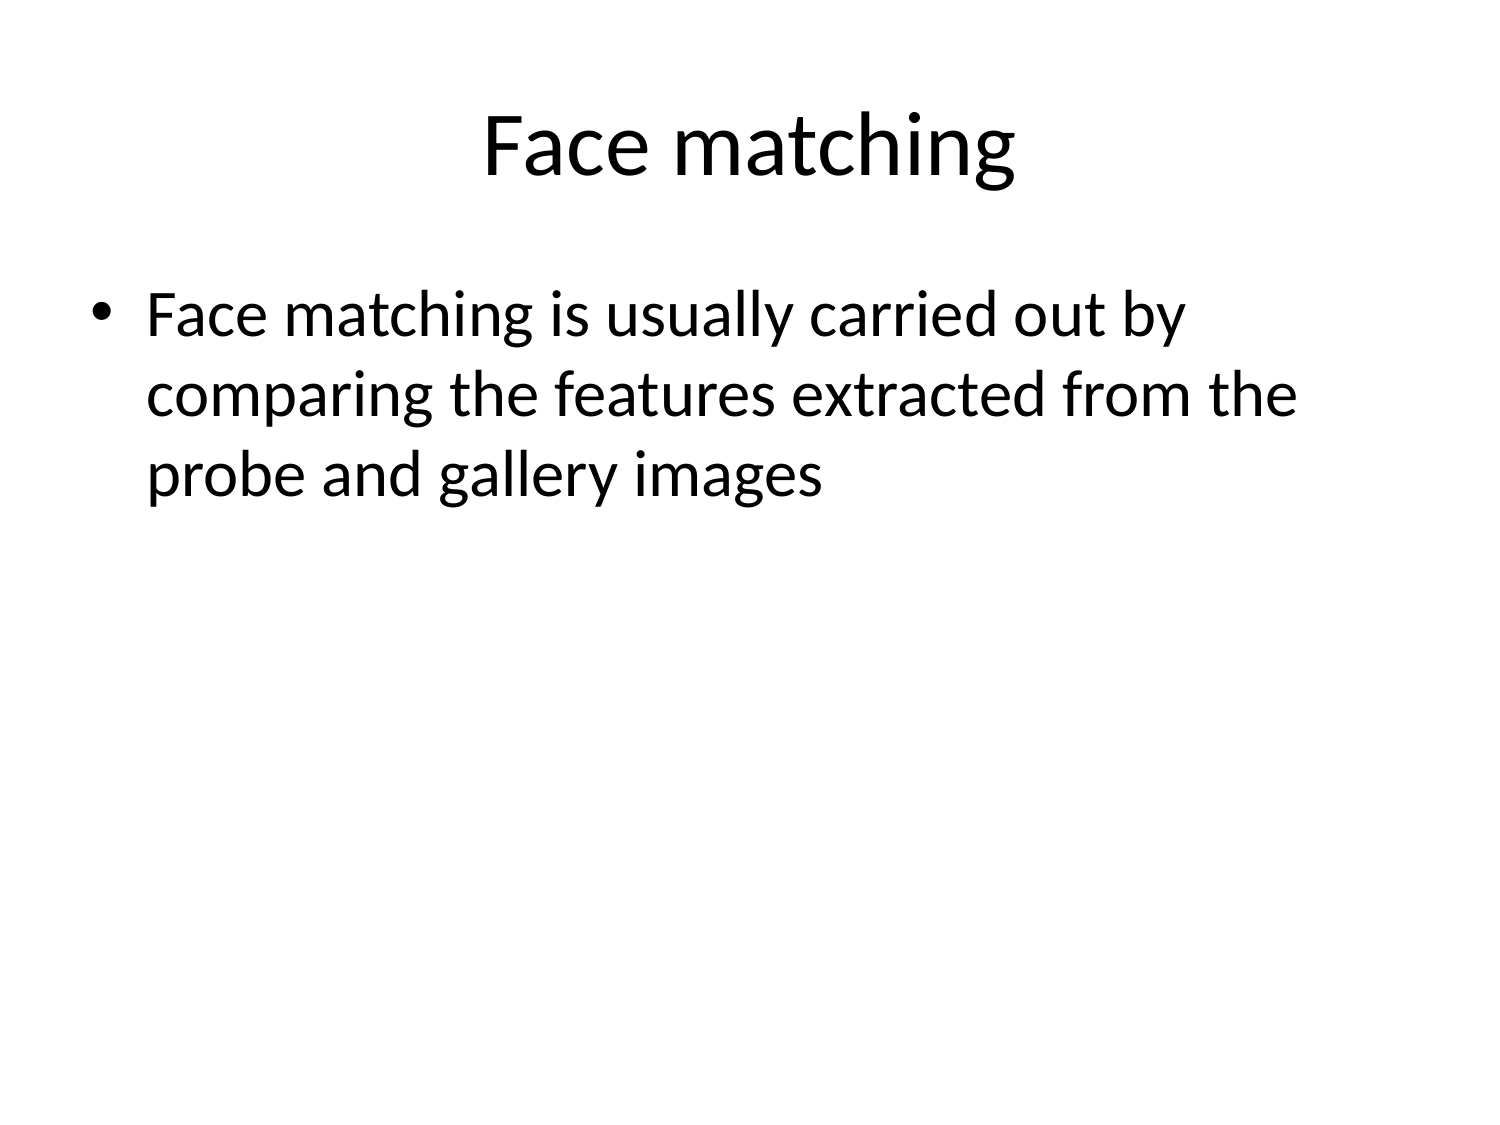

# Face matching
Face matching is usually carried out by comparing the features extracted from the probe and gallery images